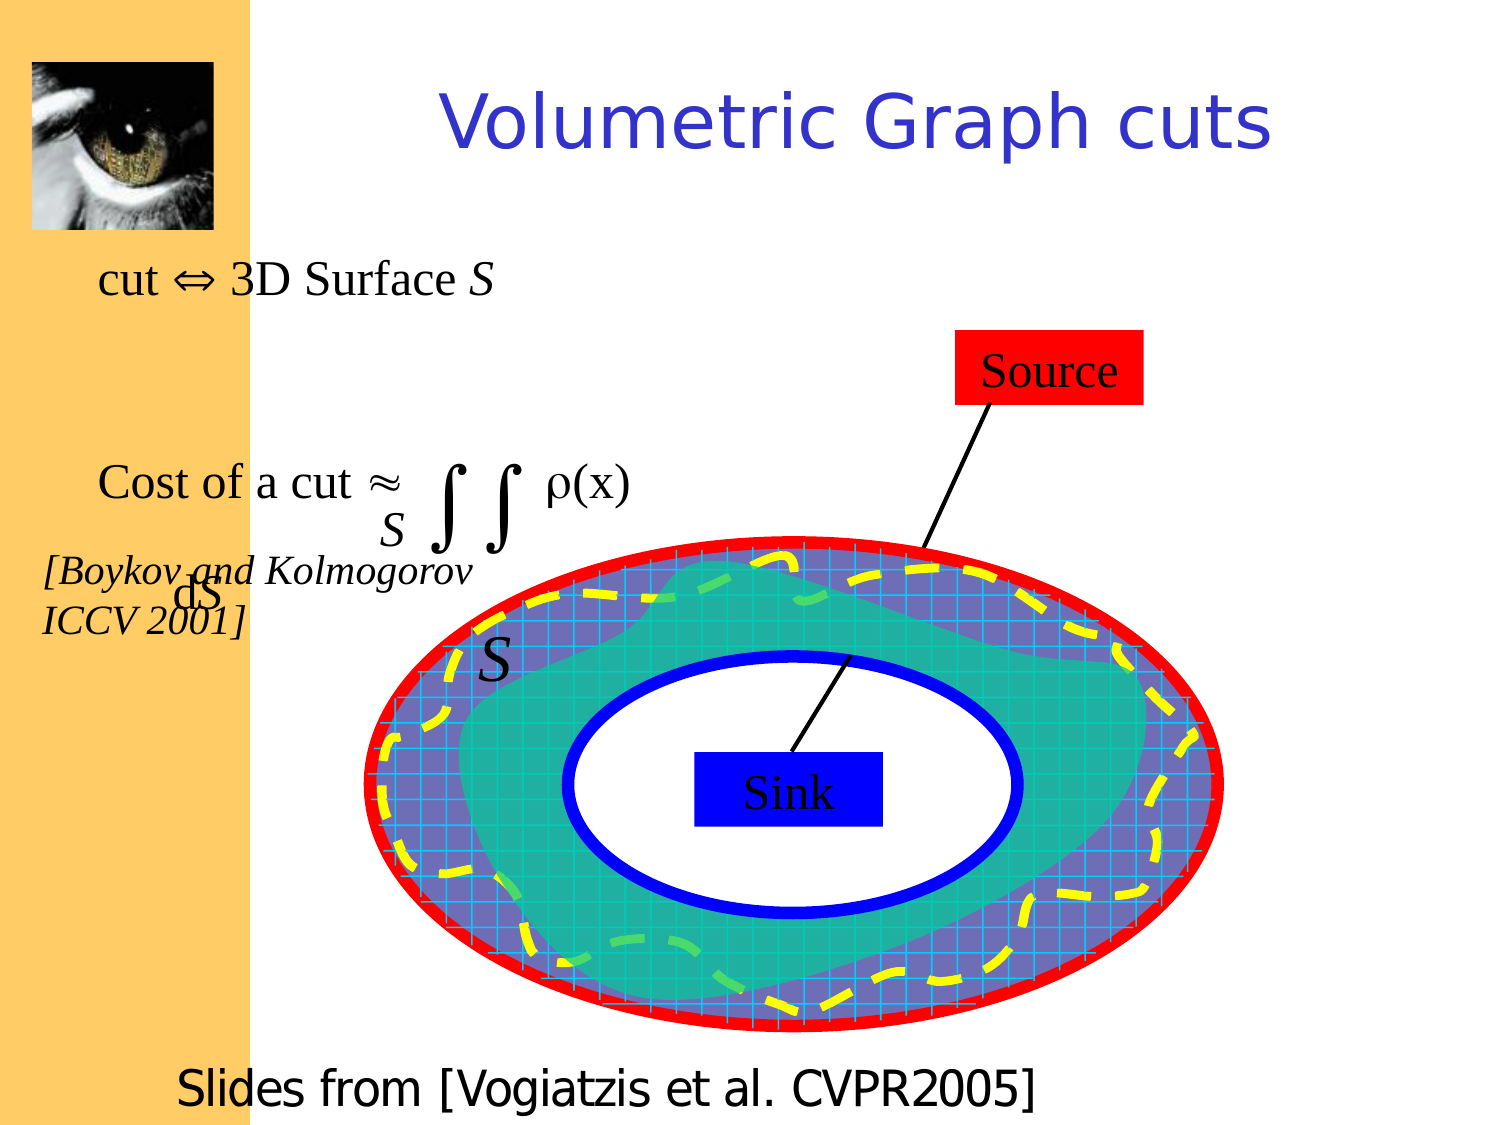

# Volumetric Graph cuts
cut ⇔ 3D Surface S
Cost of a cut ≈ ∫∫ ρ(x) dS
Source

S
[Boykov and Kolmogorov ICCV 2001]

S

Sink
Slides from [Vogiatzis et al. CVPR2005]